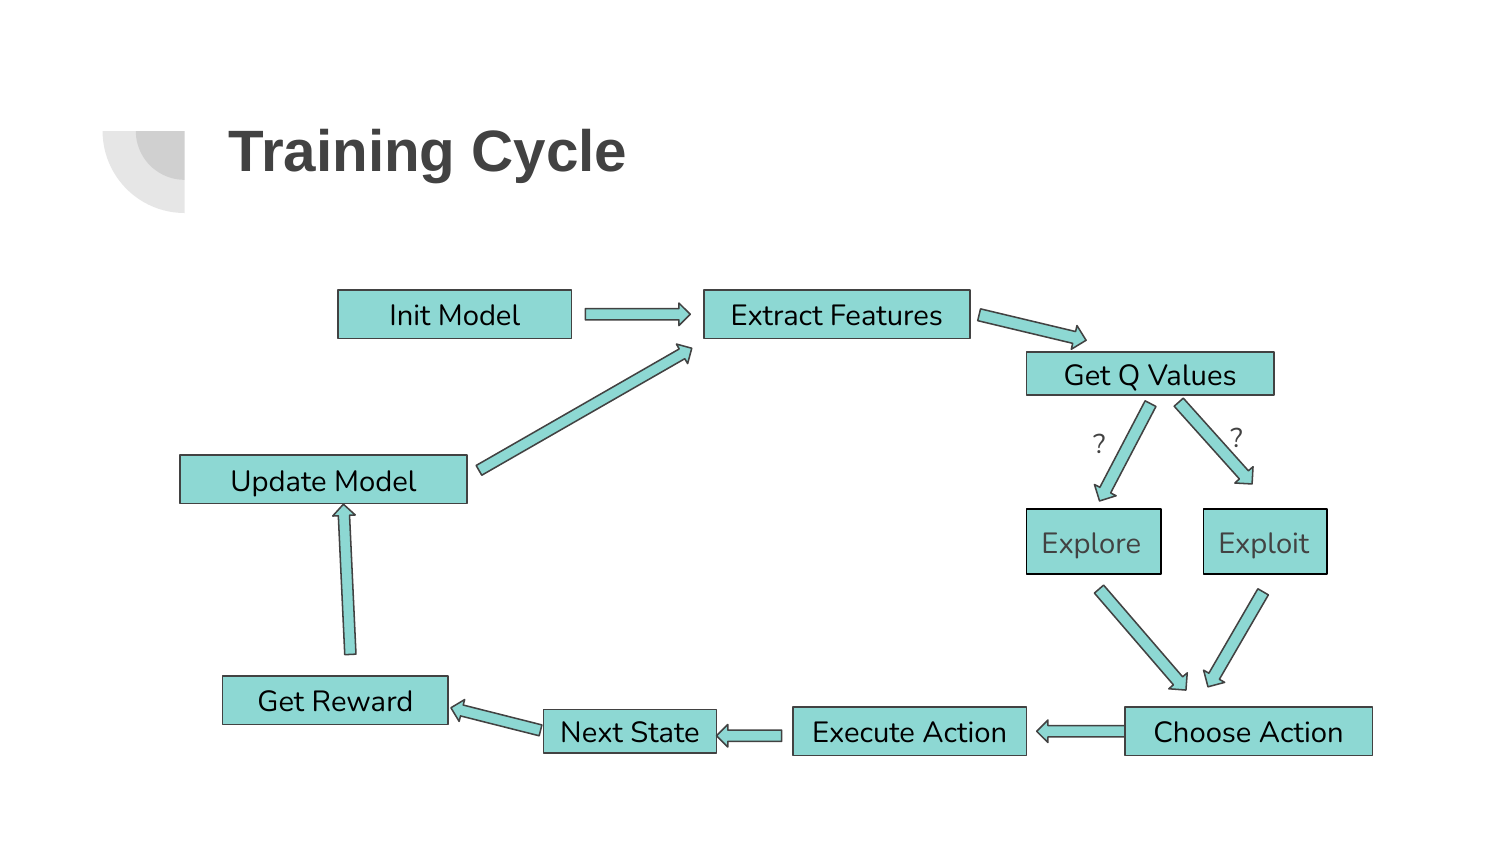

# Training Cycle

Init Model
Extract Features

Get Q Values

?
?
Update Model
Explore
Exploit

Get Reward
Execute Action
Choose Action

Next State